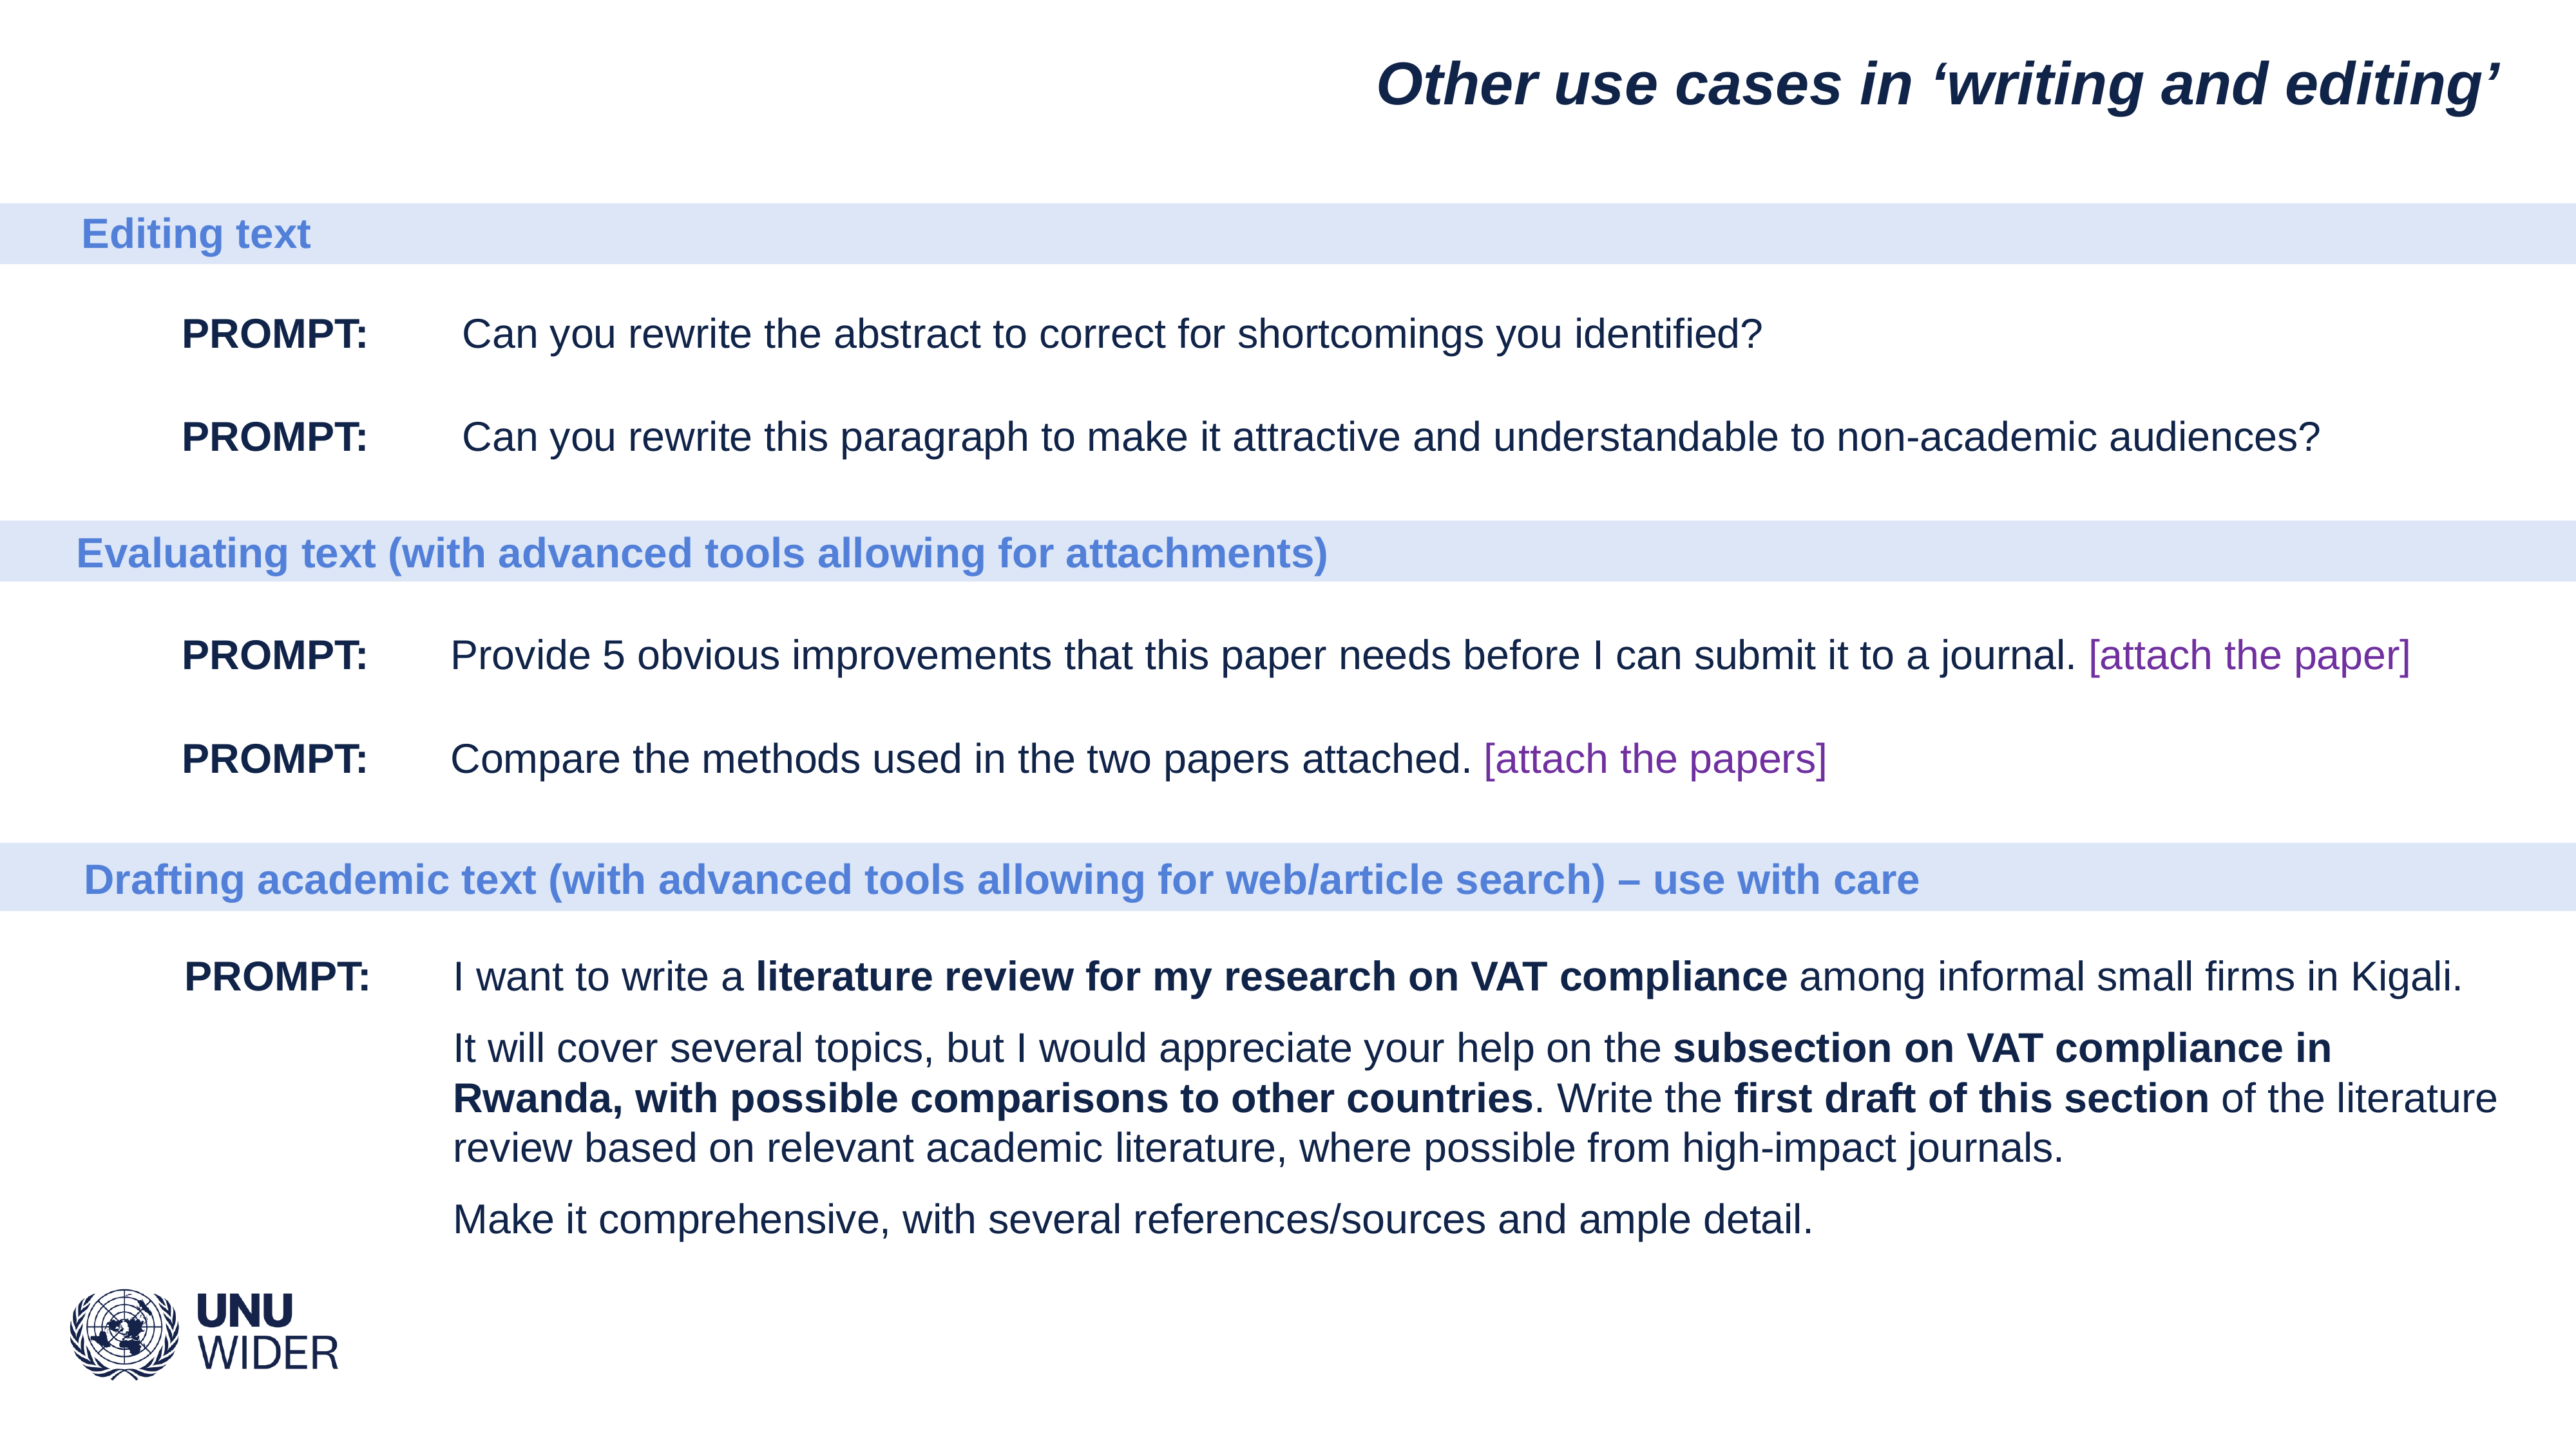

# Other use cases in ‘writing and editing’
Editing text

PROMPT: 	 Can you rewrite the abstract to correct for shortcomings you identified?

PROMPT: 	 Can you rewrite this paragraph to make it attractive and understandable to non-academic audiences?

PROMPT: 	Provide 5 obvious improvements that this paper needs before I can submit it to a journal. [attach the paper]

PROMPT: 	Compare the methods used in the two papers attached. [attach the papers]

Evaluating text (with advanced tools allowing for attachments)

Drafting academic text (with advanced tools allowing for web/article search) – use with care
PROMPT: 	I want to write a literature review for my research on VAT compliance among informal small firms in Kigali.
	It will cover several topics, but I would appreciate your help on the subsection on VAT compliance in Rwanda, with possible comparisons to other countries. Write the first draft of this section of the literature review based on relevant academic literature, where possible from high-impact journals.
	Make it comprehensive, with several references/sources and ample detail.